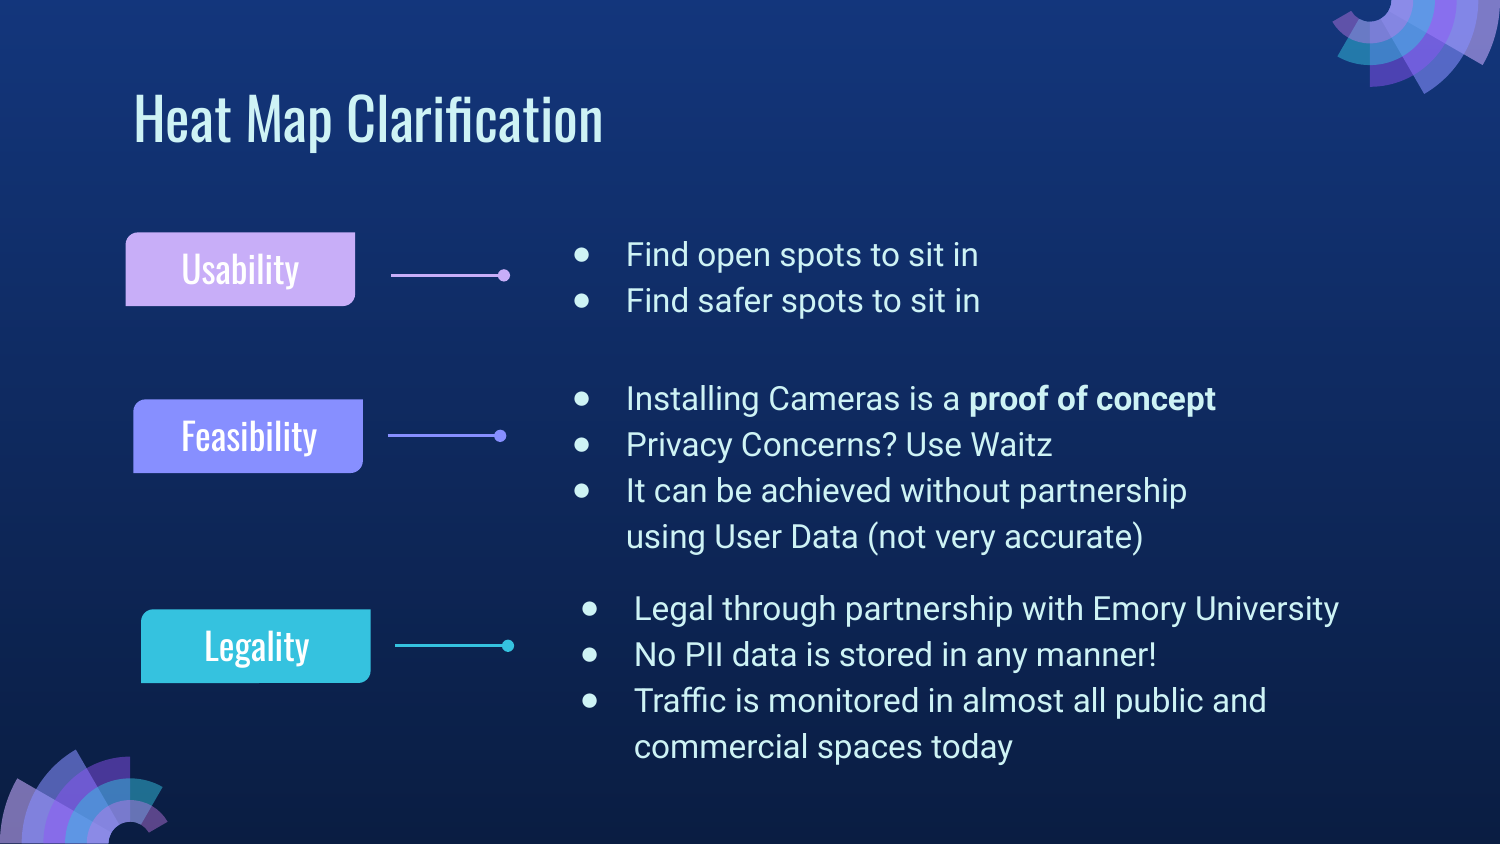

# Heat Map Clarification
Find open spots to sit in
Find safer spots to sit in
Usability

Installing Cameras is a proof of concept
Privacy Concerns? Use Waitz
It can be achieved without partnership using User Data (not very accurate)
Feasibility

Legal through partnership with Emory University
No PII data is stored in any manner!
Traffic is monitored in almost all public and commercial spaces today
Legality